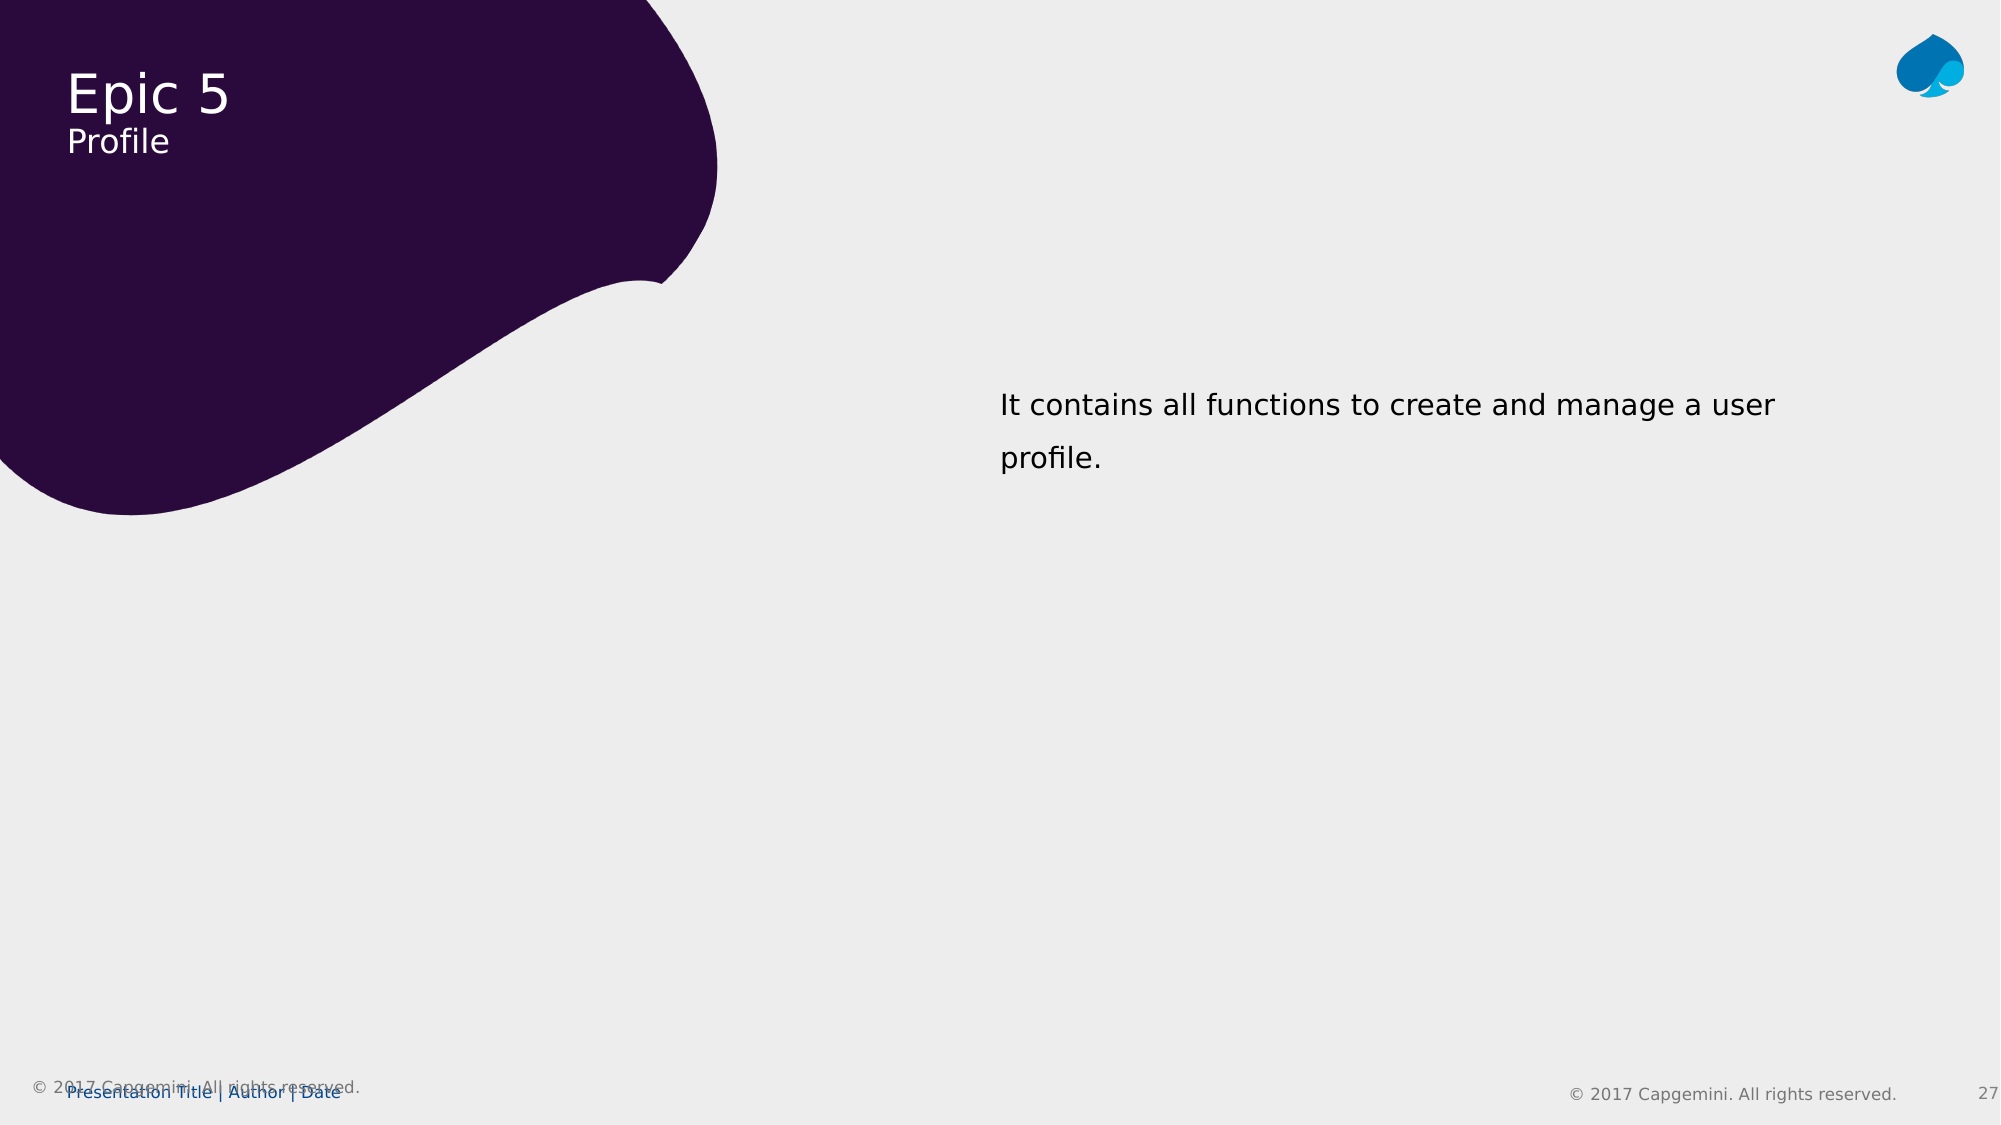

# Epic 5 Profile
It contains all functions to create and manage a user profile.
© 2017 Capgemini. All rights reserved.